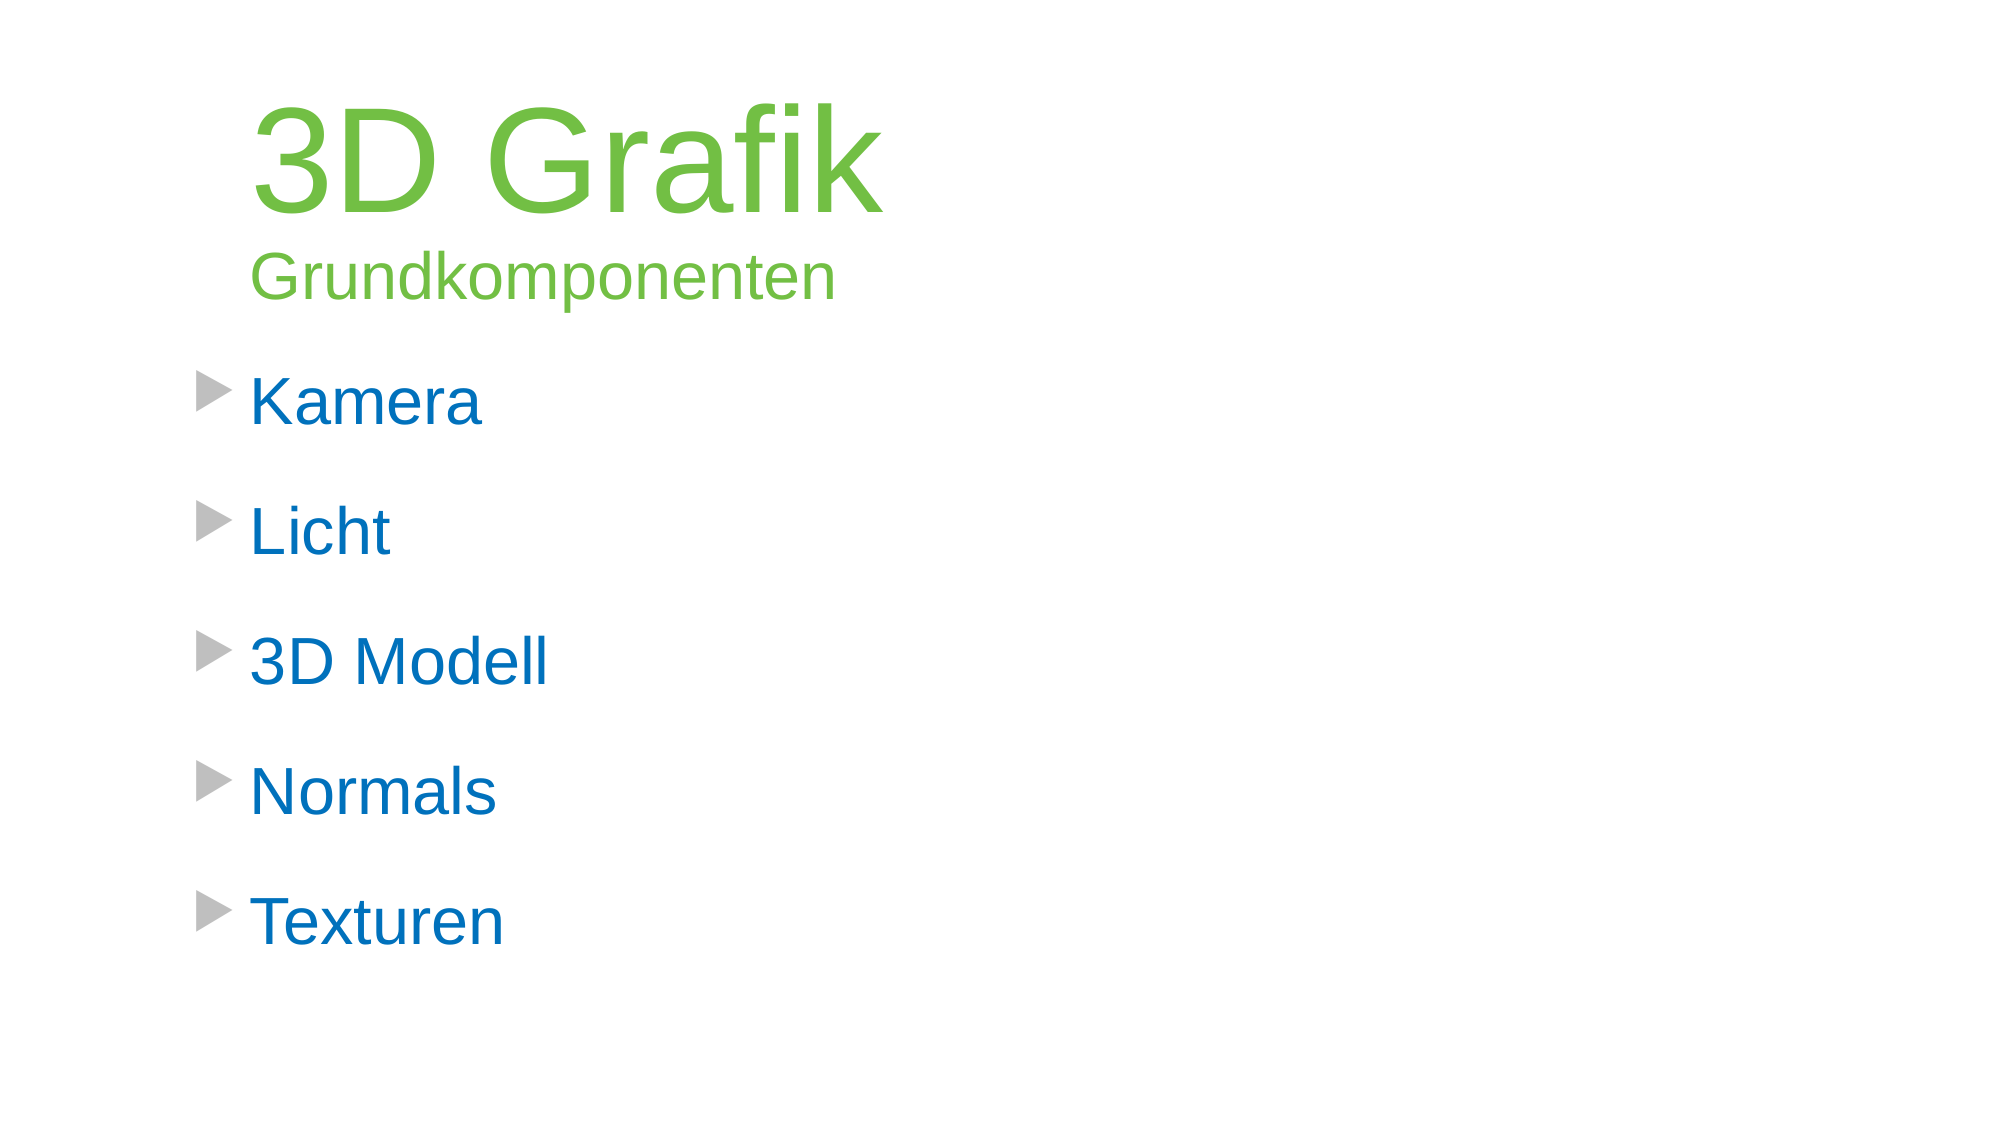

# 3D Grafik
Grundkomponenten
Kamera
Licht
3D Modell
Normals
Texturen